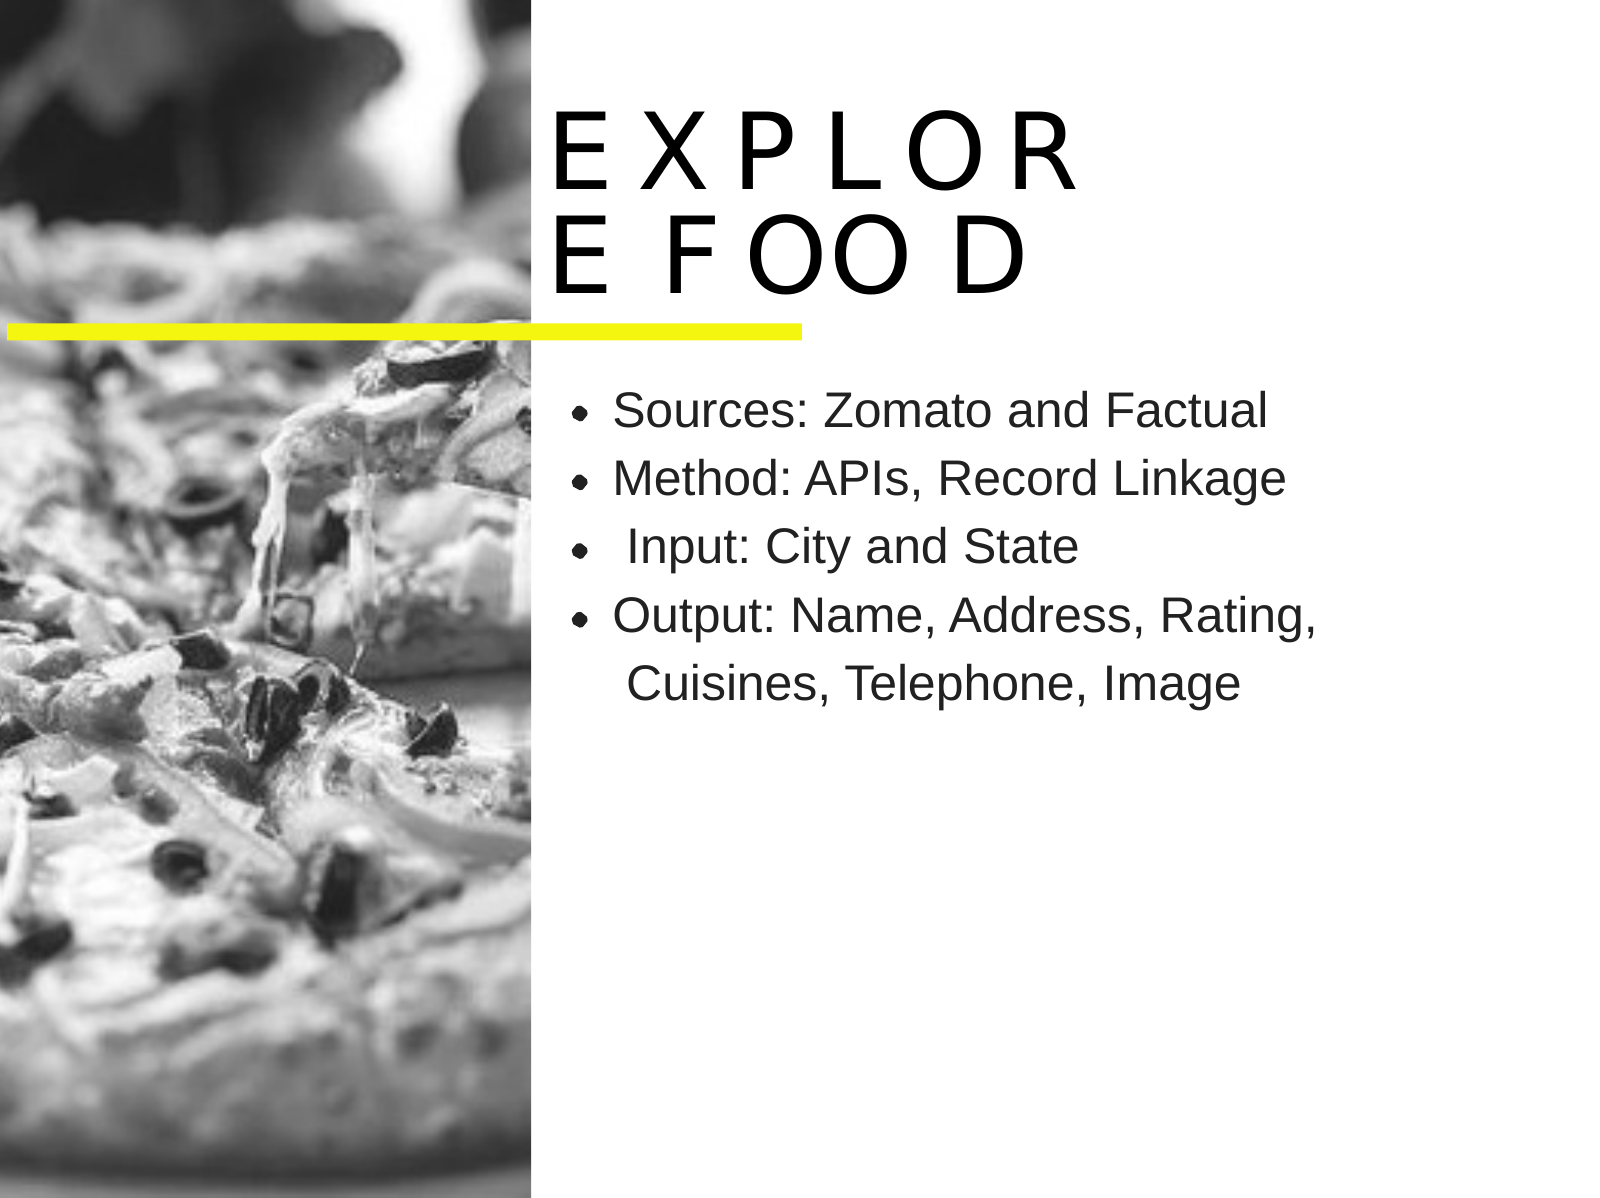

# E X P L O R E  F O O D

Sources: Zomato and Factual  Method: APIs, Record Linkage  Input: City and State
Output: Name, Address, Rating,  Cuisines, Telephone, Image